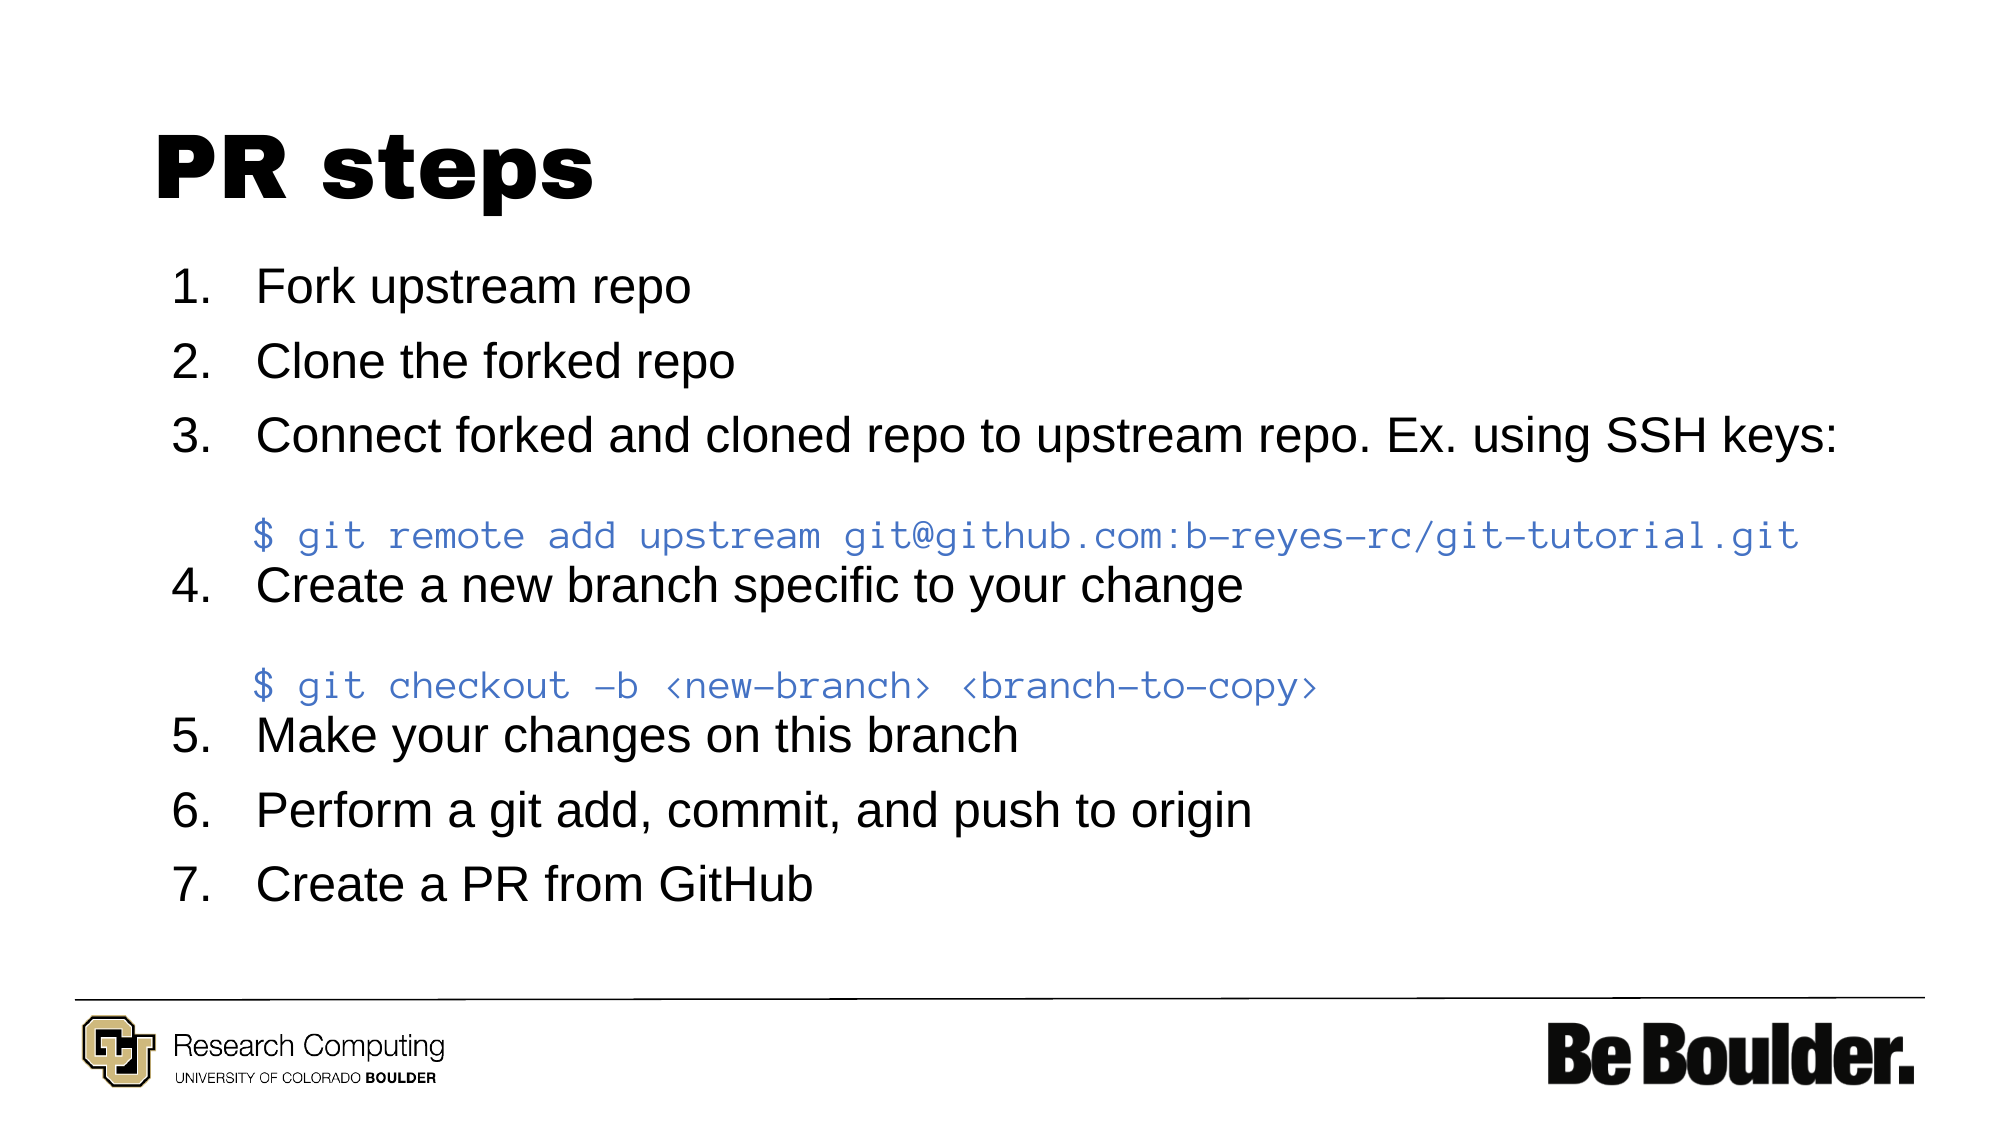

# PR steps
Fork upstream repo
Clone the forked repo
Connect forked and cloned repo to upstream repo. Ex. using SSH keys:

Create a new branch specific to your change

Make your changes on this branch
Perform a git add, commit, and push to origin
Create a PR from GitHub
$ git remote add upstream git@github.com:b-reyes-rc/git-tutorial.git
$ git checkout –b <new-branch> <branch-to-copy>